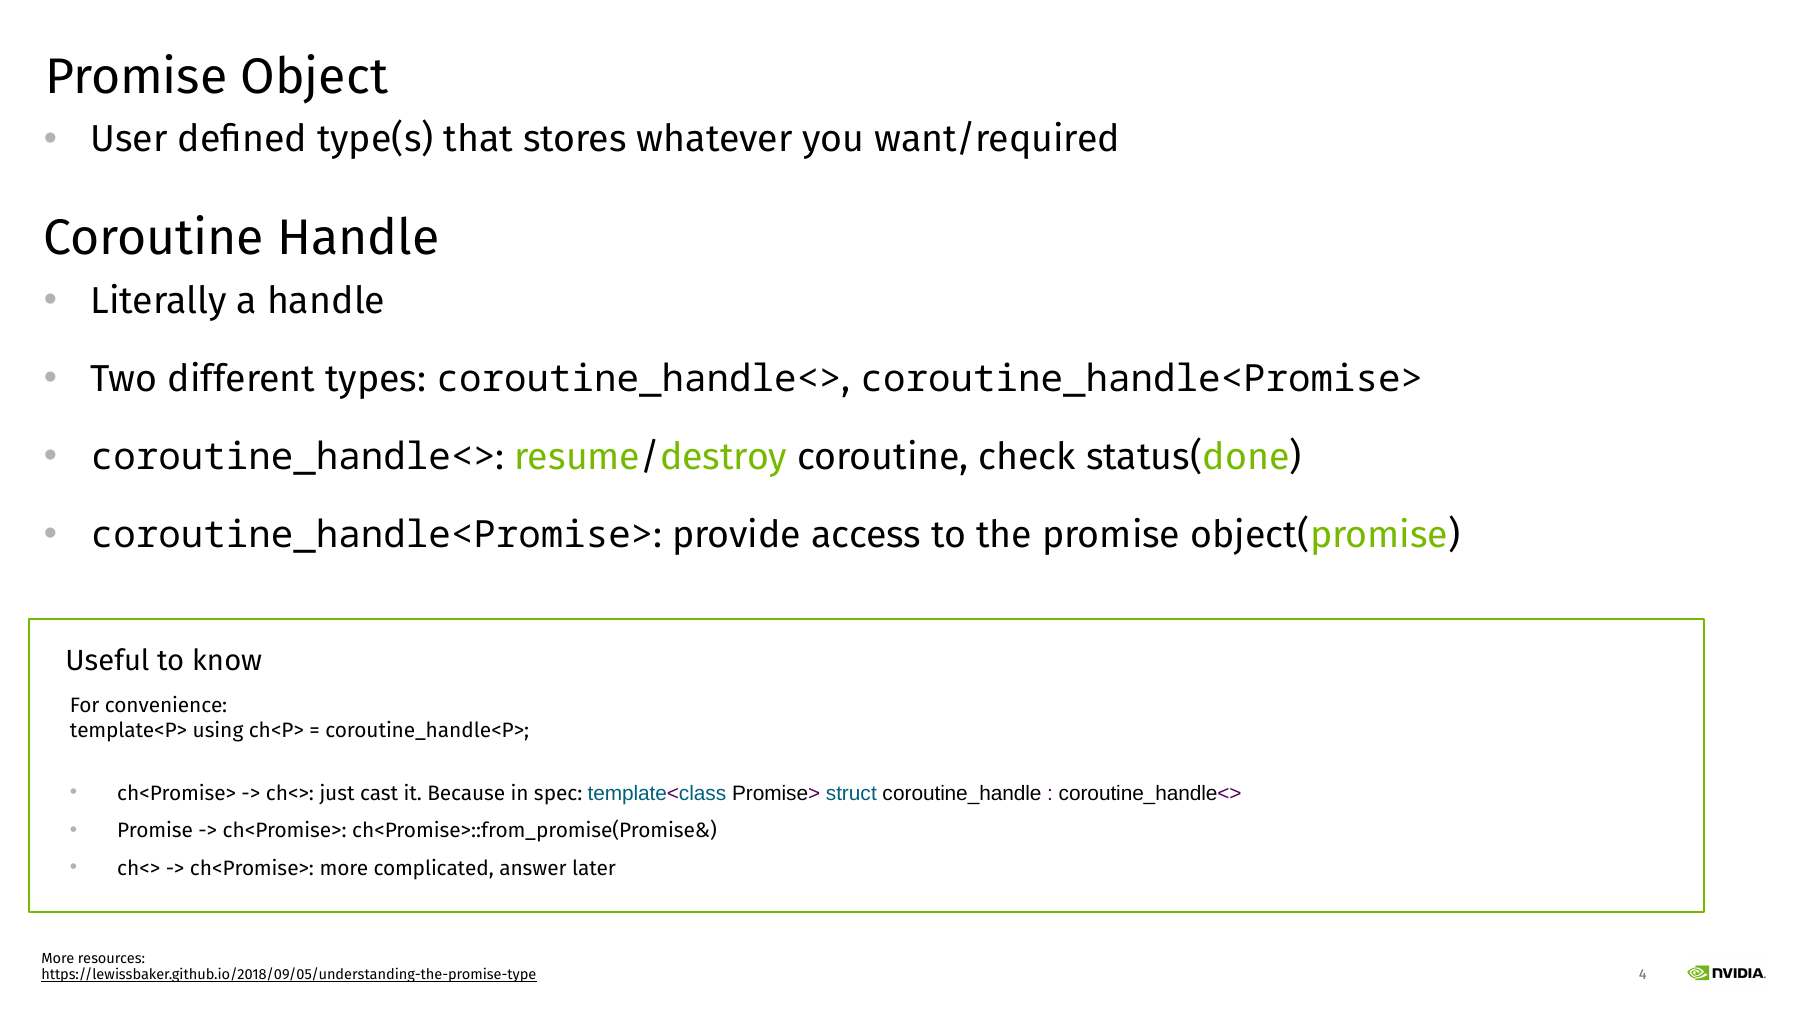

Promise Object
User defined type(s) that stores whatever you want/required
Coroutine Handle
Literally a handle
Two different types: coroutine_handle<>, coroutine_handle<Promise>
coroutine_handle<>: resume/destroy coroutine, check status(done)
coroutine_handle<Promise>: provide access to the promise object(promise)

Useful to know
For convenience:
template<P> using ch<P> = coroutine_handle<P>;

ch<Promise> -> ch<>: just cast it. Because in spec: template<class Promise> struct coroutine_handle : coroutine_handle<>
Promise -> ch<Promise>: ch<Promise>::from_promise(Promise&)
ch<> -> ch<Promise>: more complicated, answer later
More resources:
https://lewissbaker.github.io/2018/09/05/understanding-the-promise-type